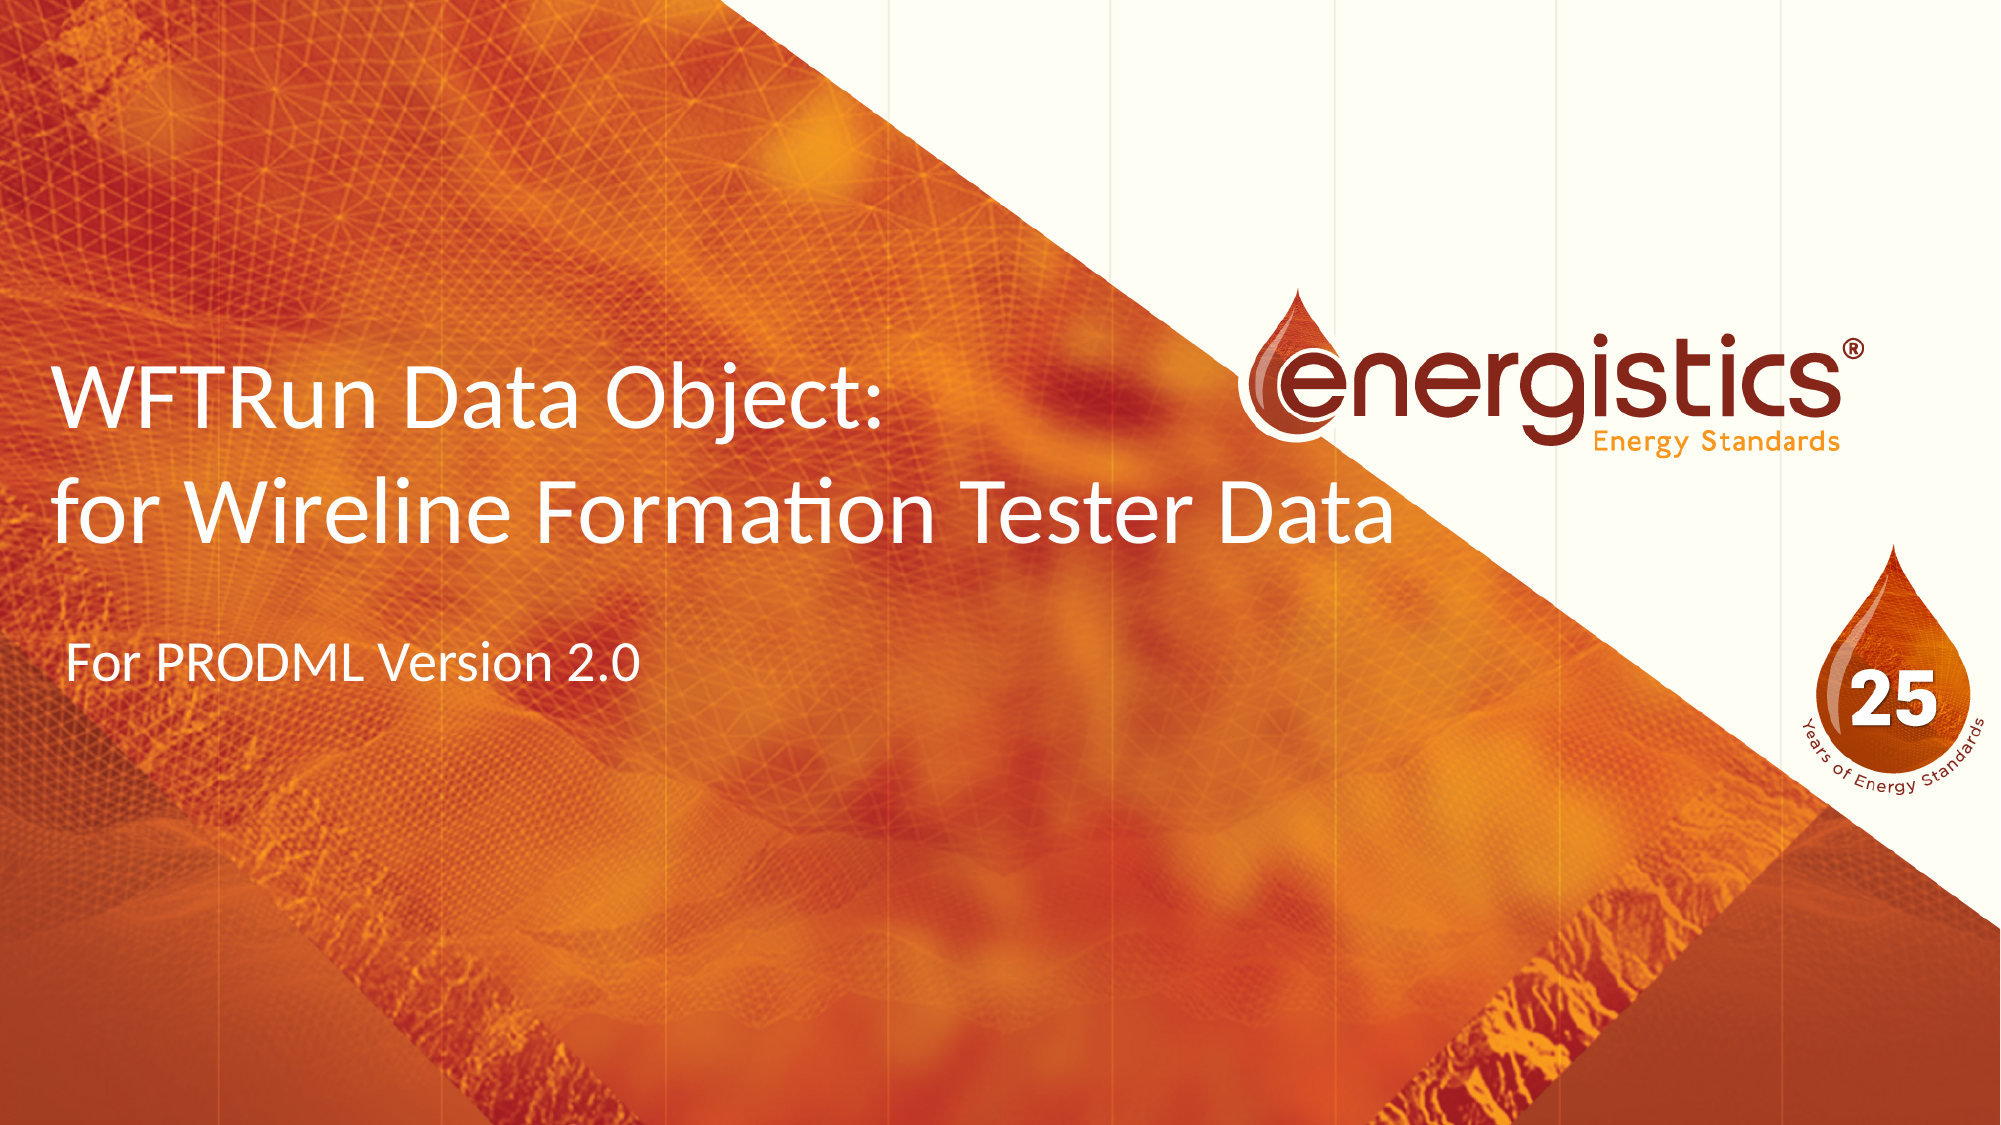

# WFTRun Data Object: for Wireline Formation Tester Data
For PRODML Version 2.0